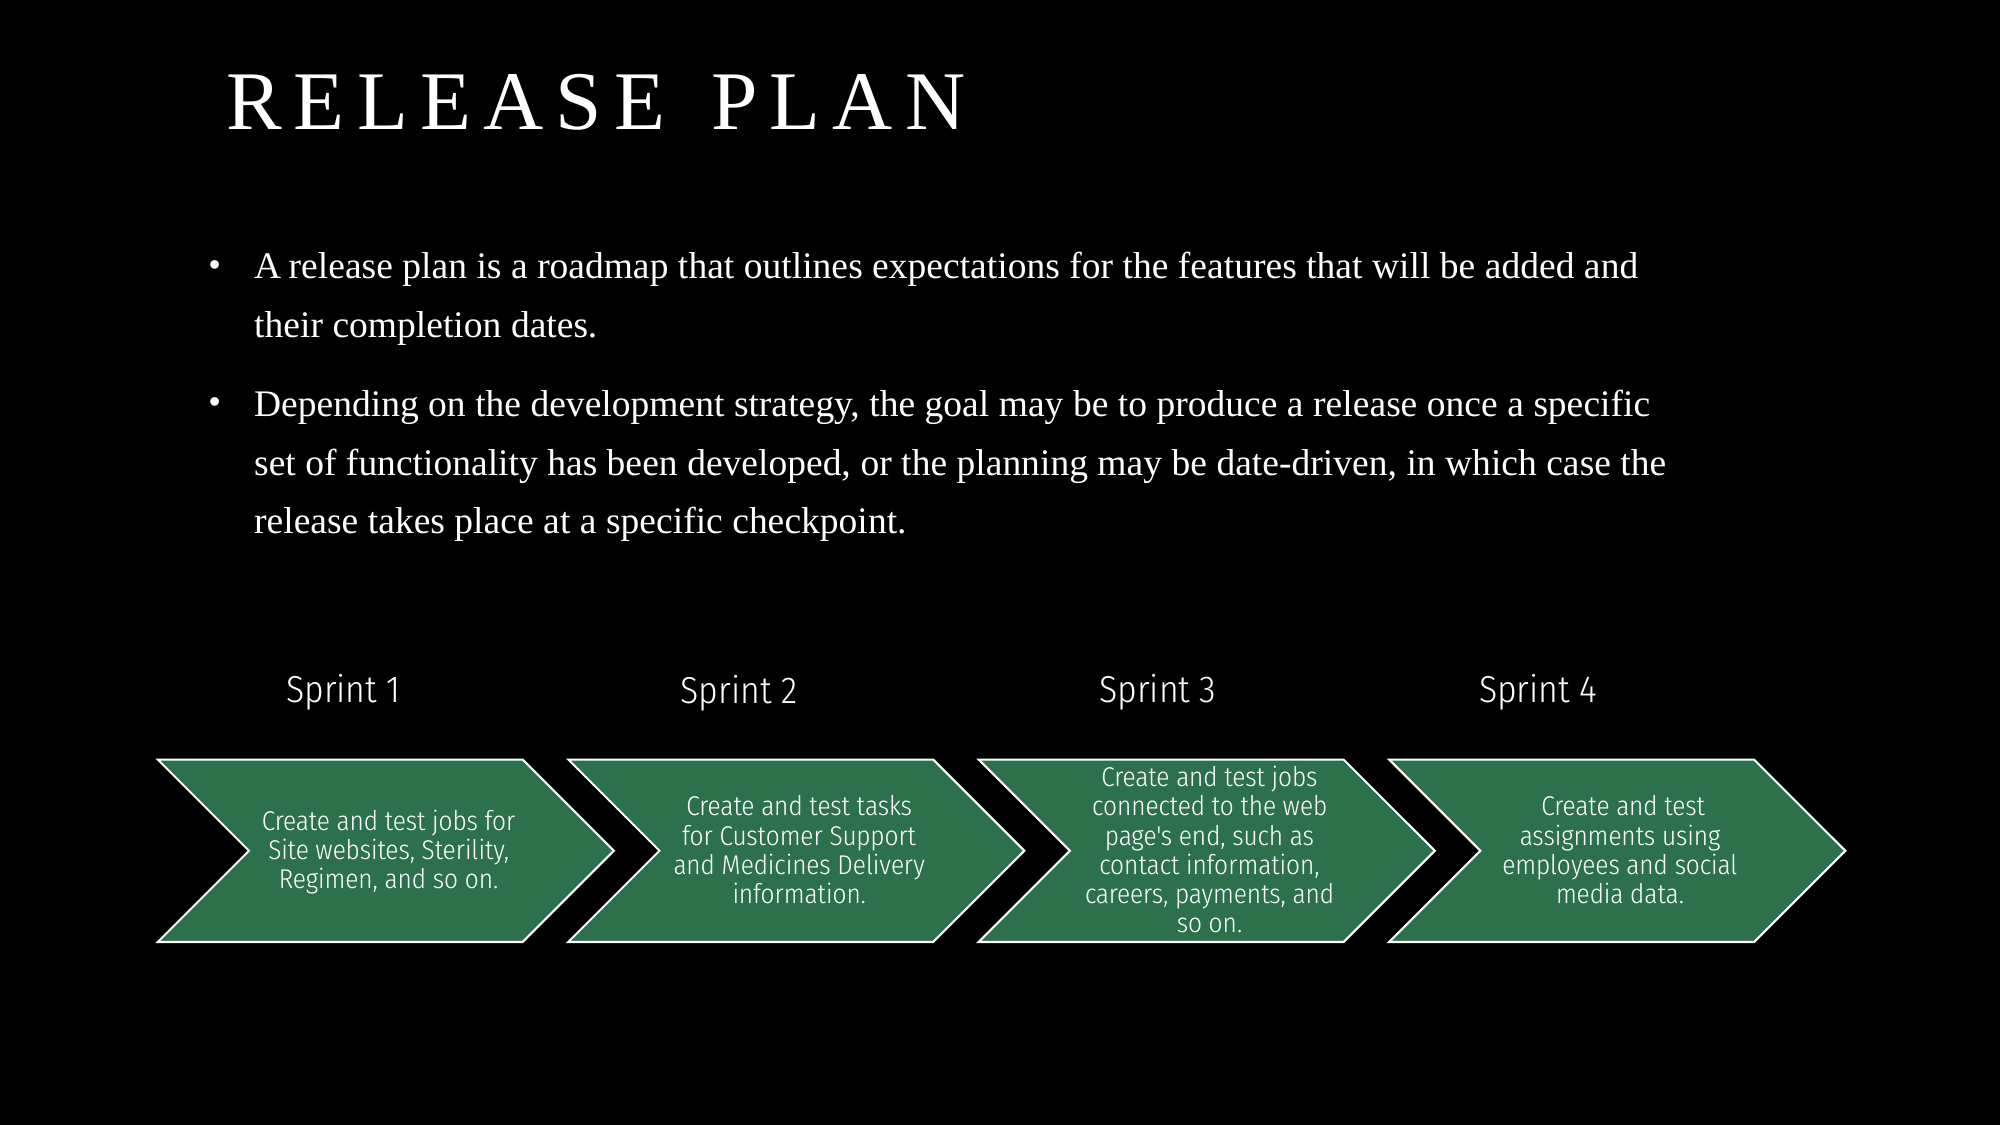

Release plan
Create and test jobs for Site websites, Sterility, Regimen, and so on.
Create and test tasks for Customer Support and Medicines Delivery information.
Create and test jobs connected to the web page's end, such as contact information, careers, payments, and so on.
 Create and test assignments using employees and social media data.
A release plan is a roadmap that outlines expectations for the features that will be added and their completion dates.
Depending on the development strategy, the goal may be to produce a release once a specific set of functionality has been developed, or the planning may be date-driven, in which case the release takes place at a specific checkpoint.
Sprint 1
Sprint 3
Sprint 4
Sprint 2